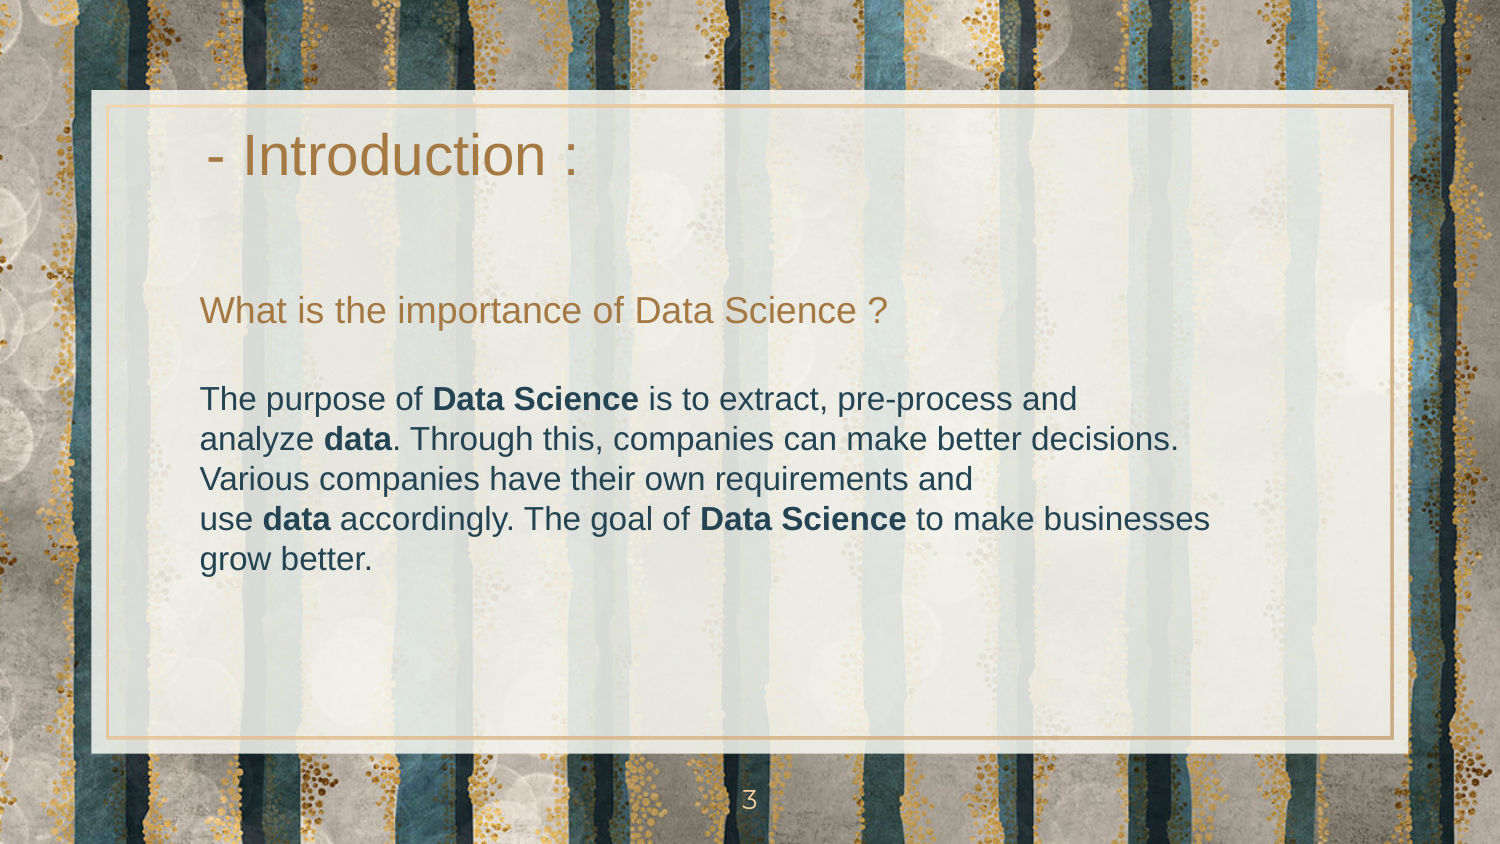

- Introduction :
What is the importance of Data Science ?

The purpose of Data Science is to extract, pre-process and analyze data. Through this, companies can make better decisions. Various companies have their own requirements and use data accordingly. The goal of Data Science to make businesses grow better.
3